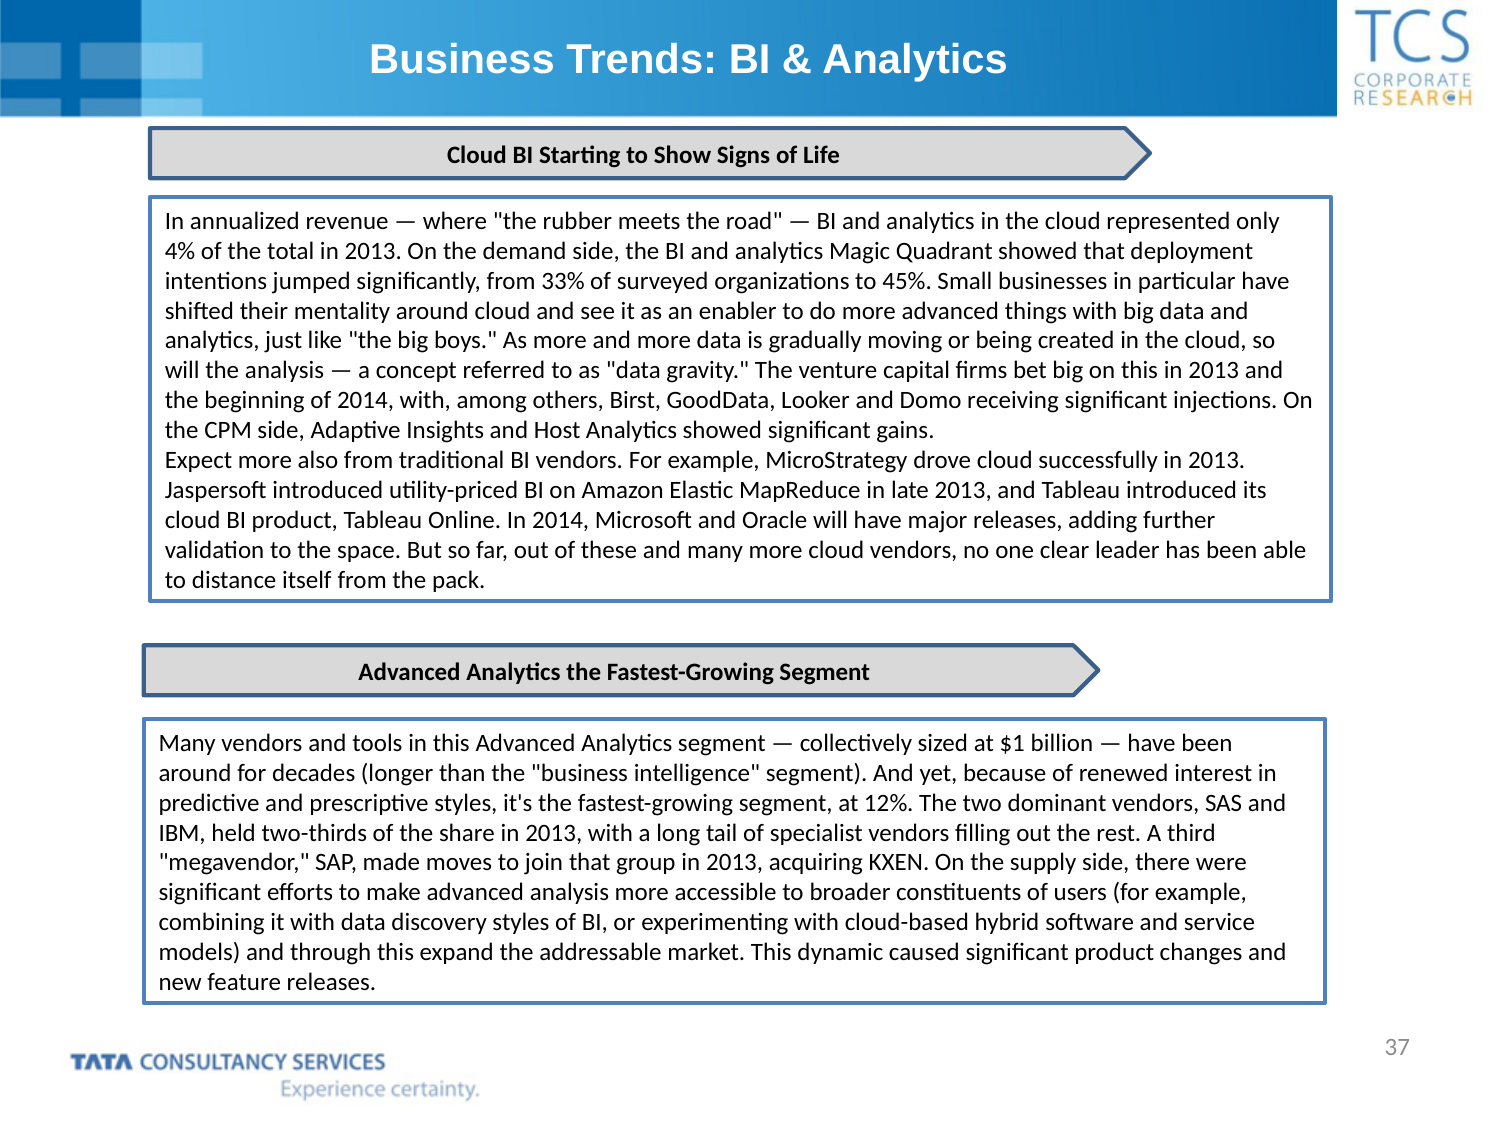

Business Trends: BI & Analytics
Cloud BI Starting to Show Signs of Life
In annualized revenue — where "the rubber meets the road" — BI and analytics in the cloud represented only 4% of the total in 2013. On the demand side, the BI and analytics Magic Quadrant showed that deployment intentions jumped significantly, from 33% of surveyed organizations to 45%. Small businesses in particular have shifted their mentality around cloud and see it as an enabler to do more advanced things with big data and analytics, just like "the big boys." As more and more data is gradually moving or being created in the cloud, so will the analysis — a concept referred to as "data gravity." The venture capital firms bet big on this in 2013 and the beginning of 2014, with, among others, Birst, GoodData, Looker and Domo receiving significant injections. On the CPM side, Adaptive Insights and Host Analytics showed significant gains.
Expect more also from traditional BI vendors. For example, MicroStrategy drove cloud successfully in 2013. Jaspersoft introduced utility-priced BI on Amazon Elastic MapReduce in late 2013, and Tableau introduced its cloud BI product, Tableau Online. In 2014, Microsoft and Oracle will have major releases, adding further validation to the space. But so far, out of these and many more cloud vendors, no one clear leader has been able to distance itself from the pack.
Advanced Analytics the Fastest-Growing Segment
Many vendors and tools in this Advanced Analytics segment — collectively sized at $1 billion — have been around for decades (longer than the "business intelligence" segment). And yet, because of renewed interest in predictive and prescriptive styles, it's the fastest-growing segment, at 12%. The two dominant vendors, SAS and IBM, held two-thirds of the share in 2013, with a long tail of specialist vendors filling out the rest. A third "megavendor," SAP, made moves to join that group in 2013, acquiring KXEN. On the supply side, there were significant efforts to make advanced analysis more accessible to broader constituents of users (for example, combining it with data discovery styles of BI, or experimenting with cloud-based hybrid software and service models) and through this expand the addressable market. This dynamic caused significant product changes and new feature releases.
37